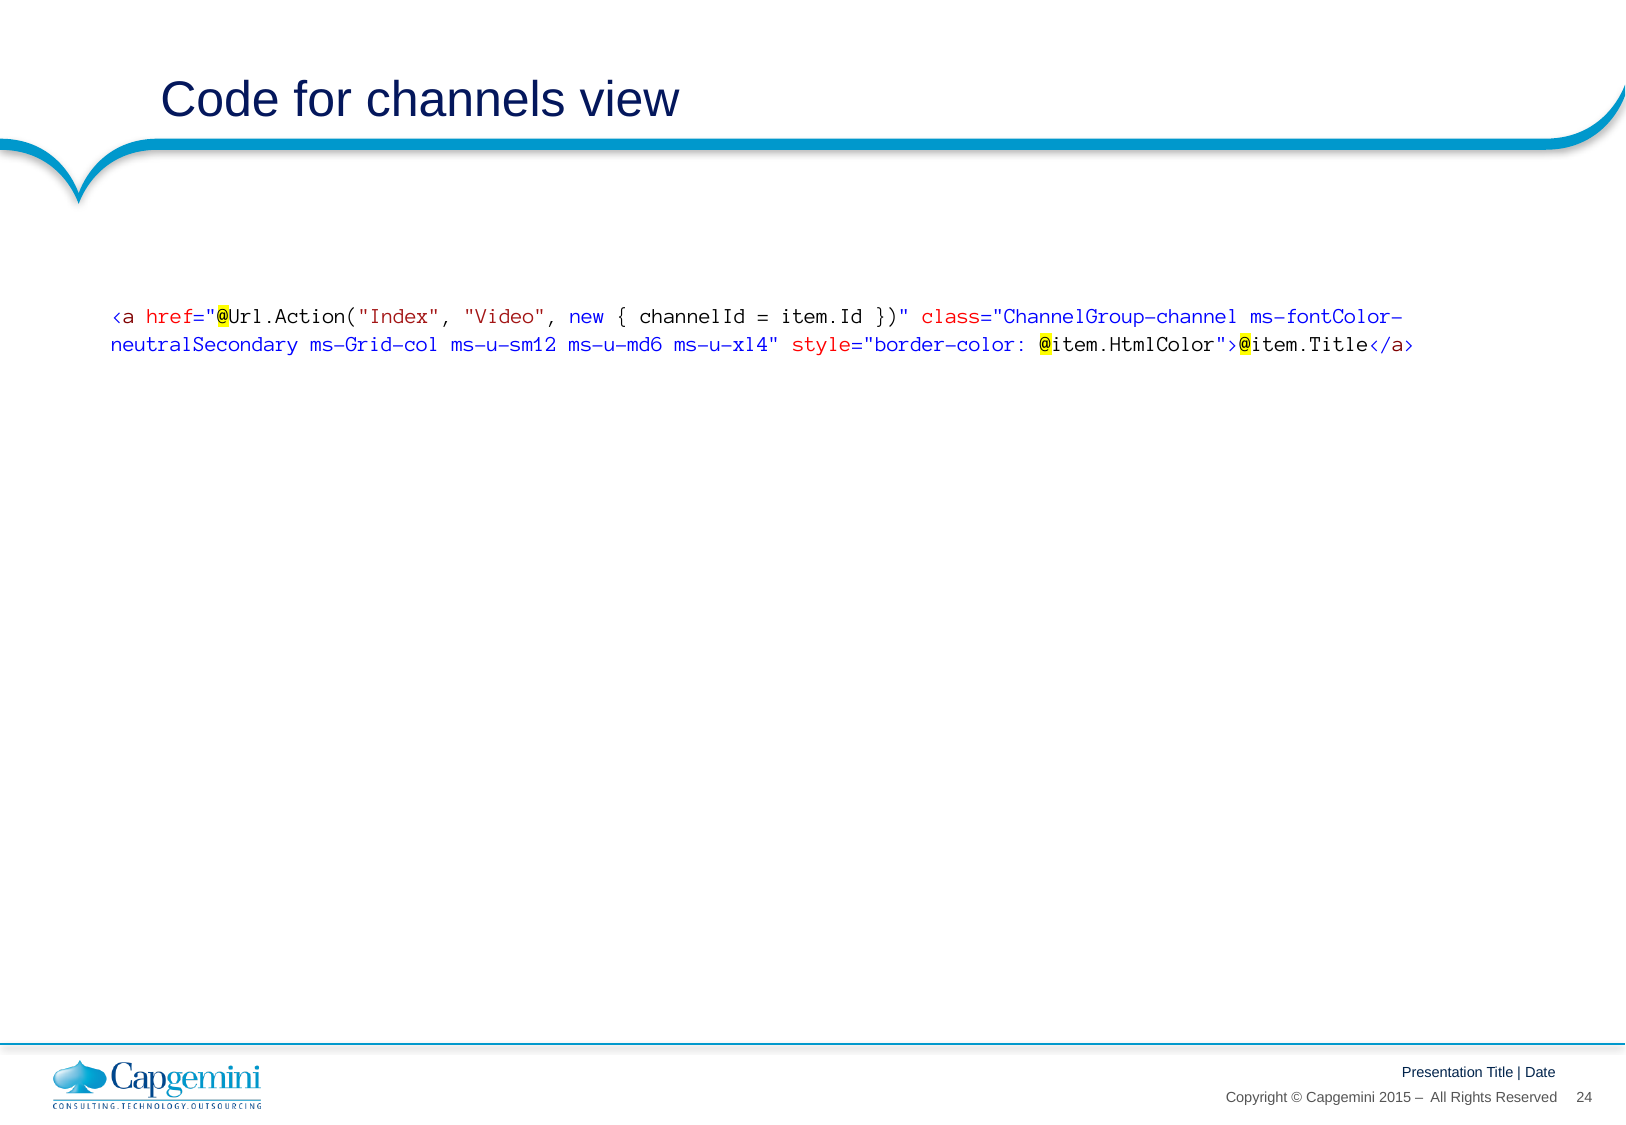

# Code for channels view
<a href="@Url.Action("Index", "Video", new { channelId = item.Id })" class="ChannelGroup-channel ms-fontColor-neutralSecondary ms-Grid-col ms-u-sm12 ms-u-md6 ms-u-xl4" style="border-color: @item.HtmlColor">@item.Title</a>